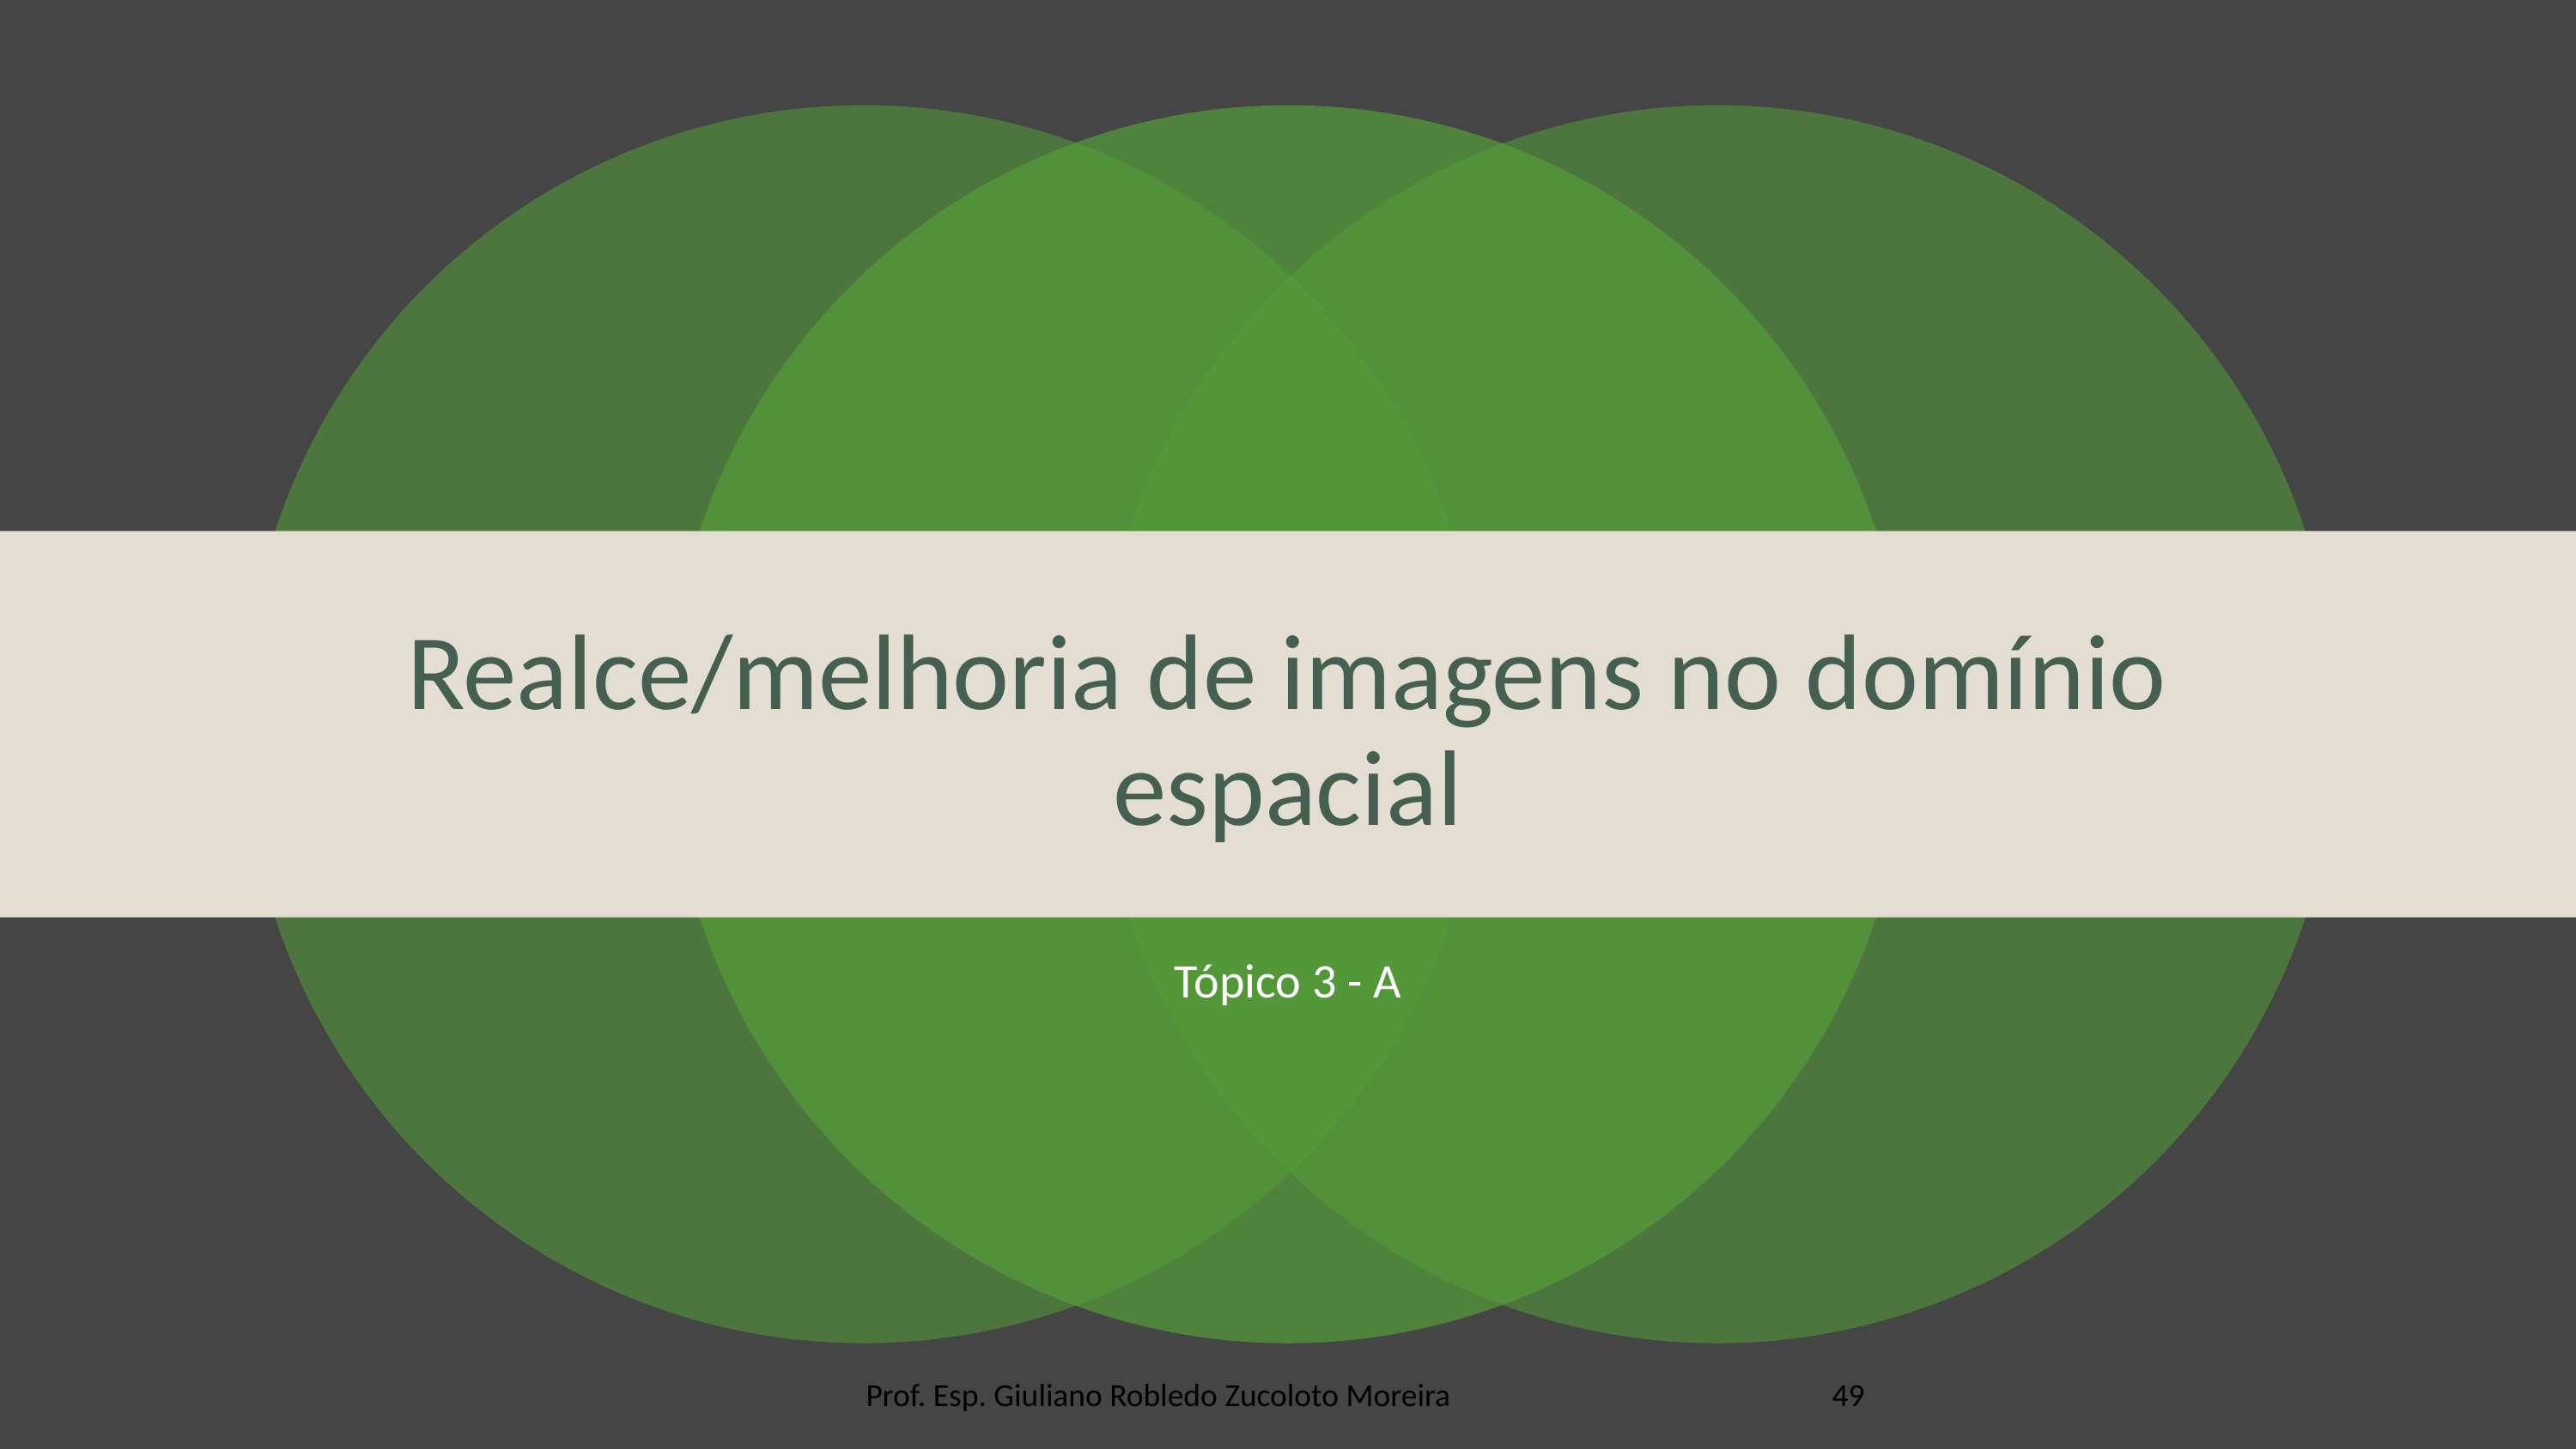

# Realce/melhoria de imagens no domínio espacial
Tópico 3 - A
Prof. Esp. Giuliano Robledo Zucoloto Moreira
49